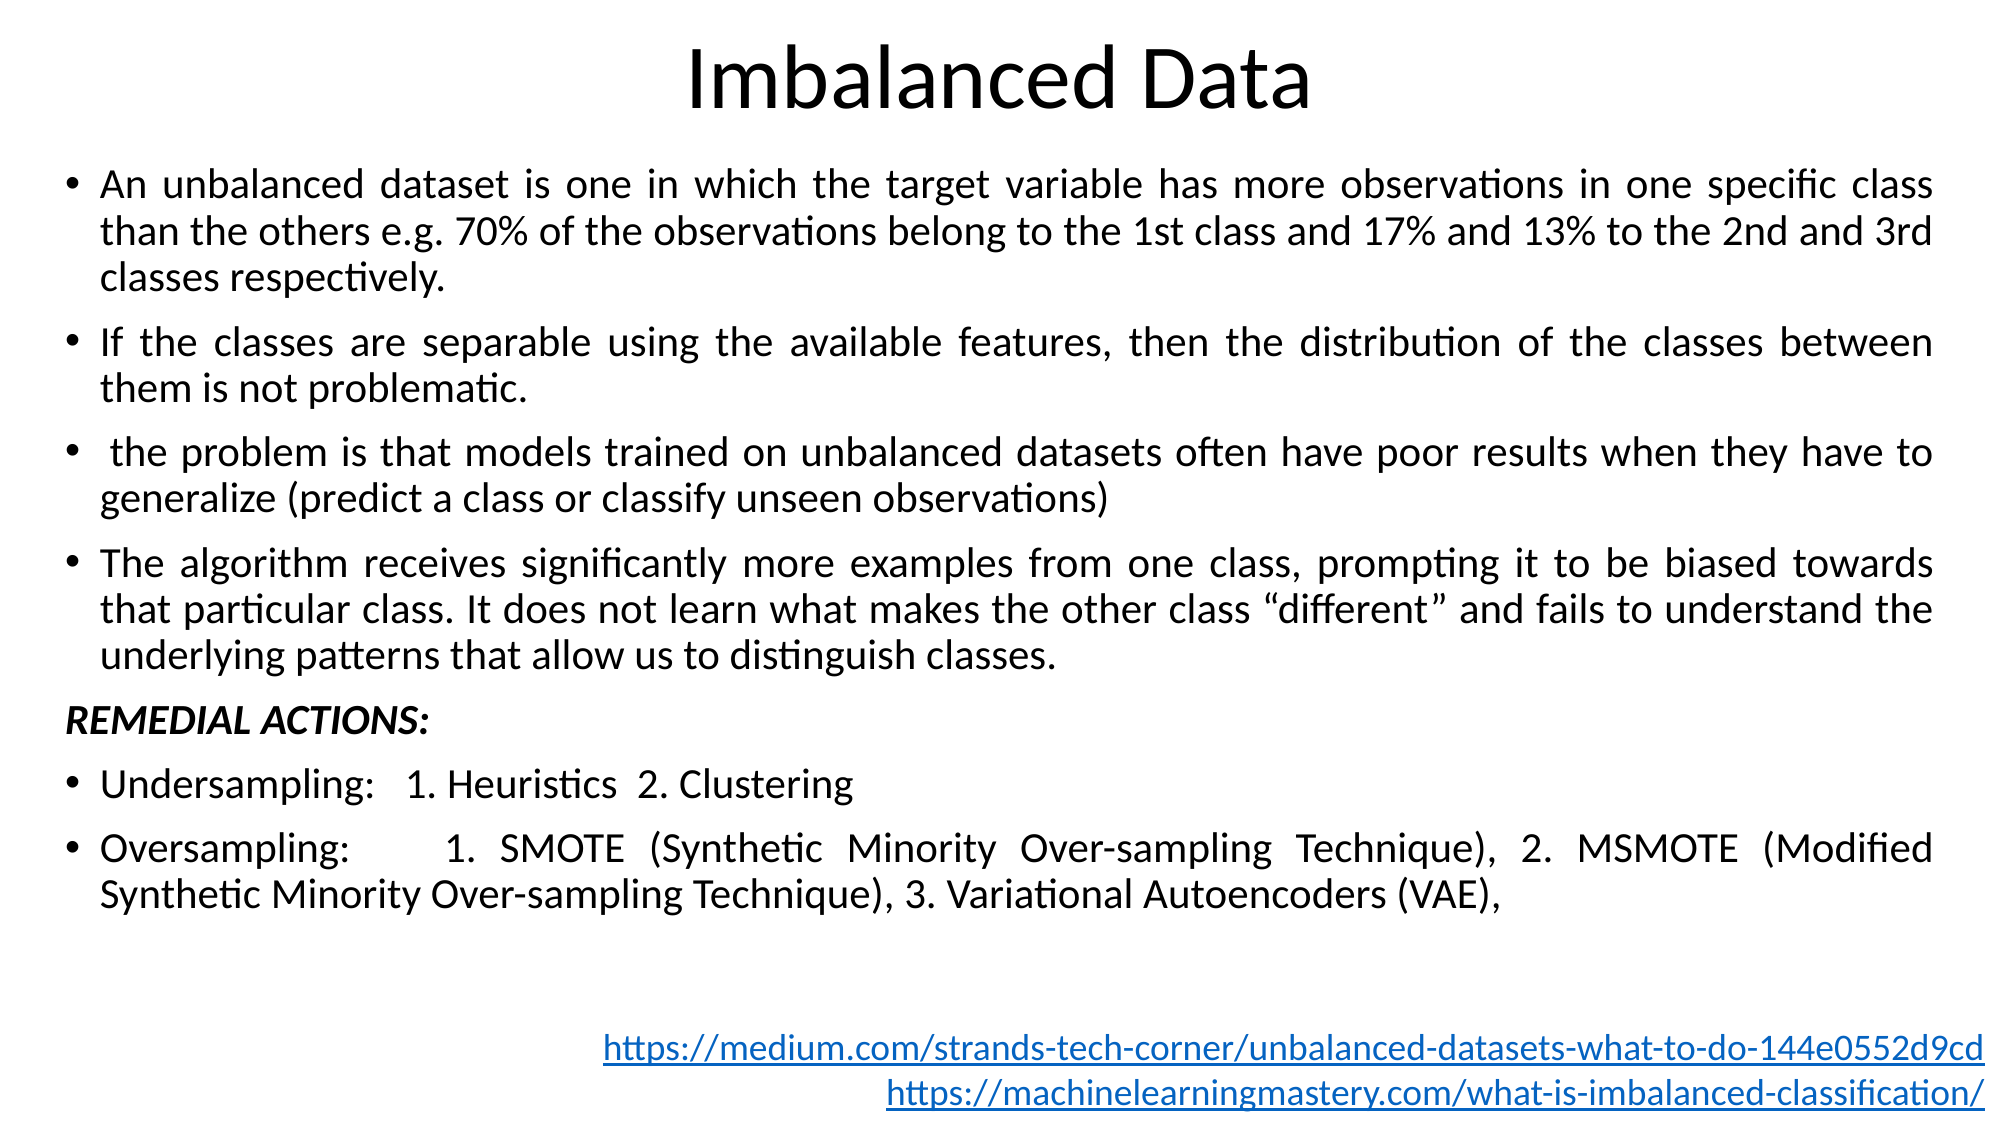

# Imbalanced Data
An unbalanced dataset is one in which the target variable has more observations in one specific class than the others e.g. 70% of the observations belong to the 1st class and 17% and 13% to the 2nd and 3rd classes respectively.
If the classes are separable using the available features, then the distribution of the classes between them is not problematic.
 the problem is that models trained on unbalanced datasets often have poor results when they have to generalize (predict a class or classify unseen observations)
The algorithm receives significantly more examples from one class, prompting it to be biased towards that particular class. It does not learn what makes the other class “different” and fails to understand the underlying patterns that allow us to distinguish classes.
REMEDIAL ACTIONS:
Undersampling:   1. Heuristics  2. Clustering
Oversampling:    1. SMOTE (Synthetic Minority Over-sampling Technique), 2. MSMOTE (Modified Synthetic Minority Over-sampling Technique), 3. Variational Autoencoders (VAE),

https://medium.com/strands-tech-corner/unbalanced-datasets-what-to-do-144e0552d9cd
https://machinelearningmastery.com/what-is-imbalanced-classification/